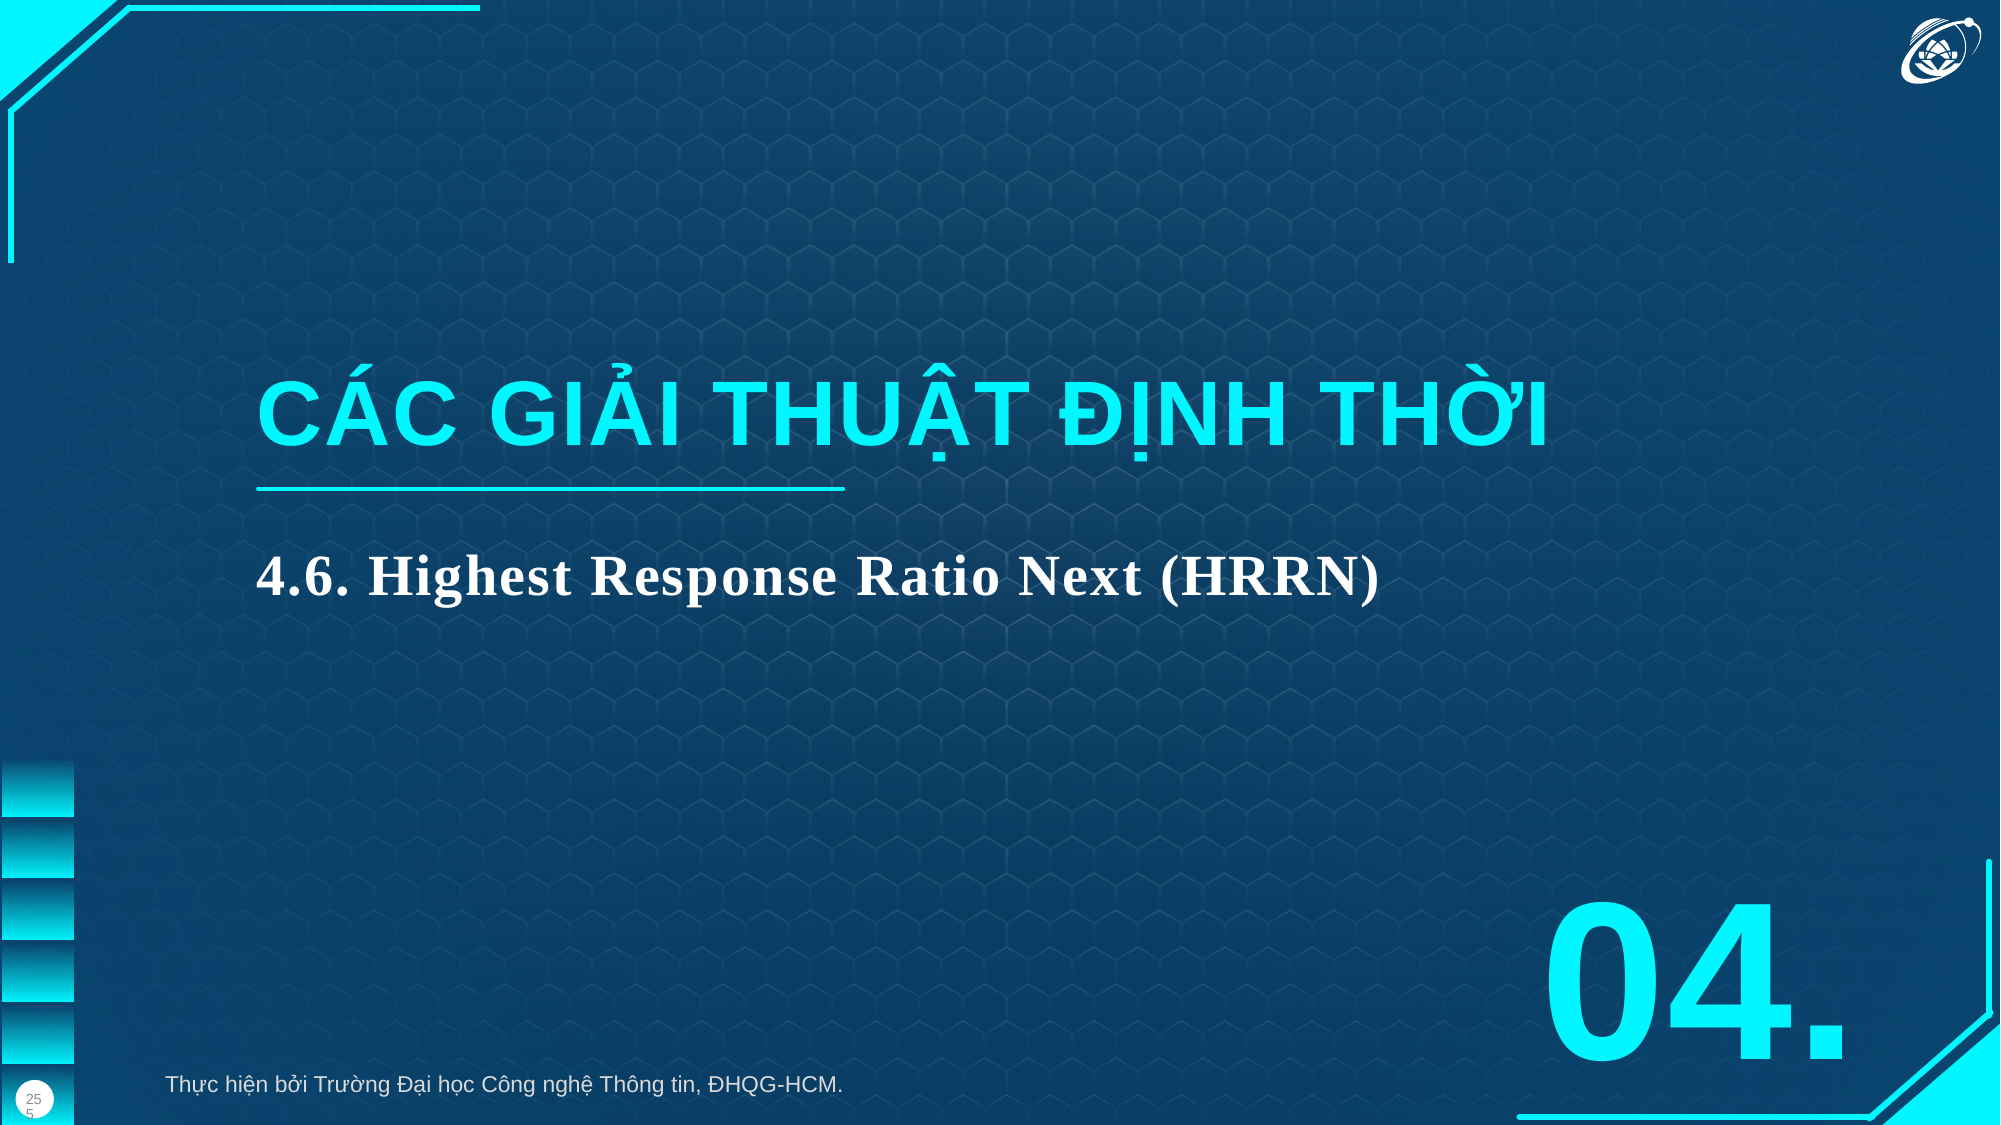

CÁC GIẢI THUẬT ĐỊNH THỜI
4.6. Highest Response Ratio Next (HRRN)

04.
Thực hiện bởi Trường Đại học Công nghệ Thông tin, ĐHQG-HCM.
255